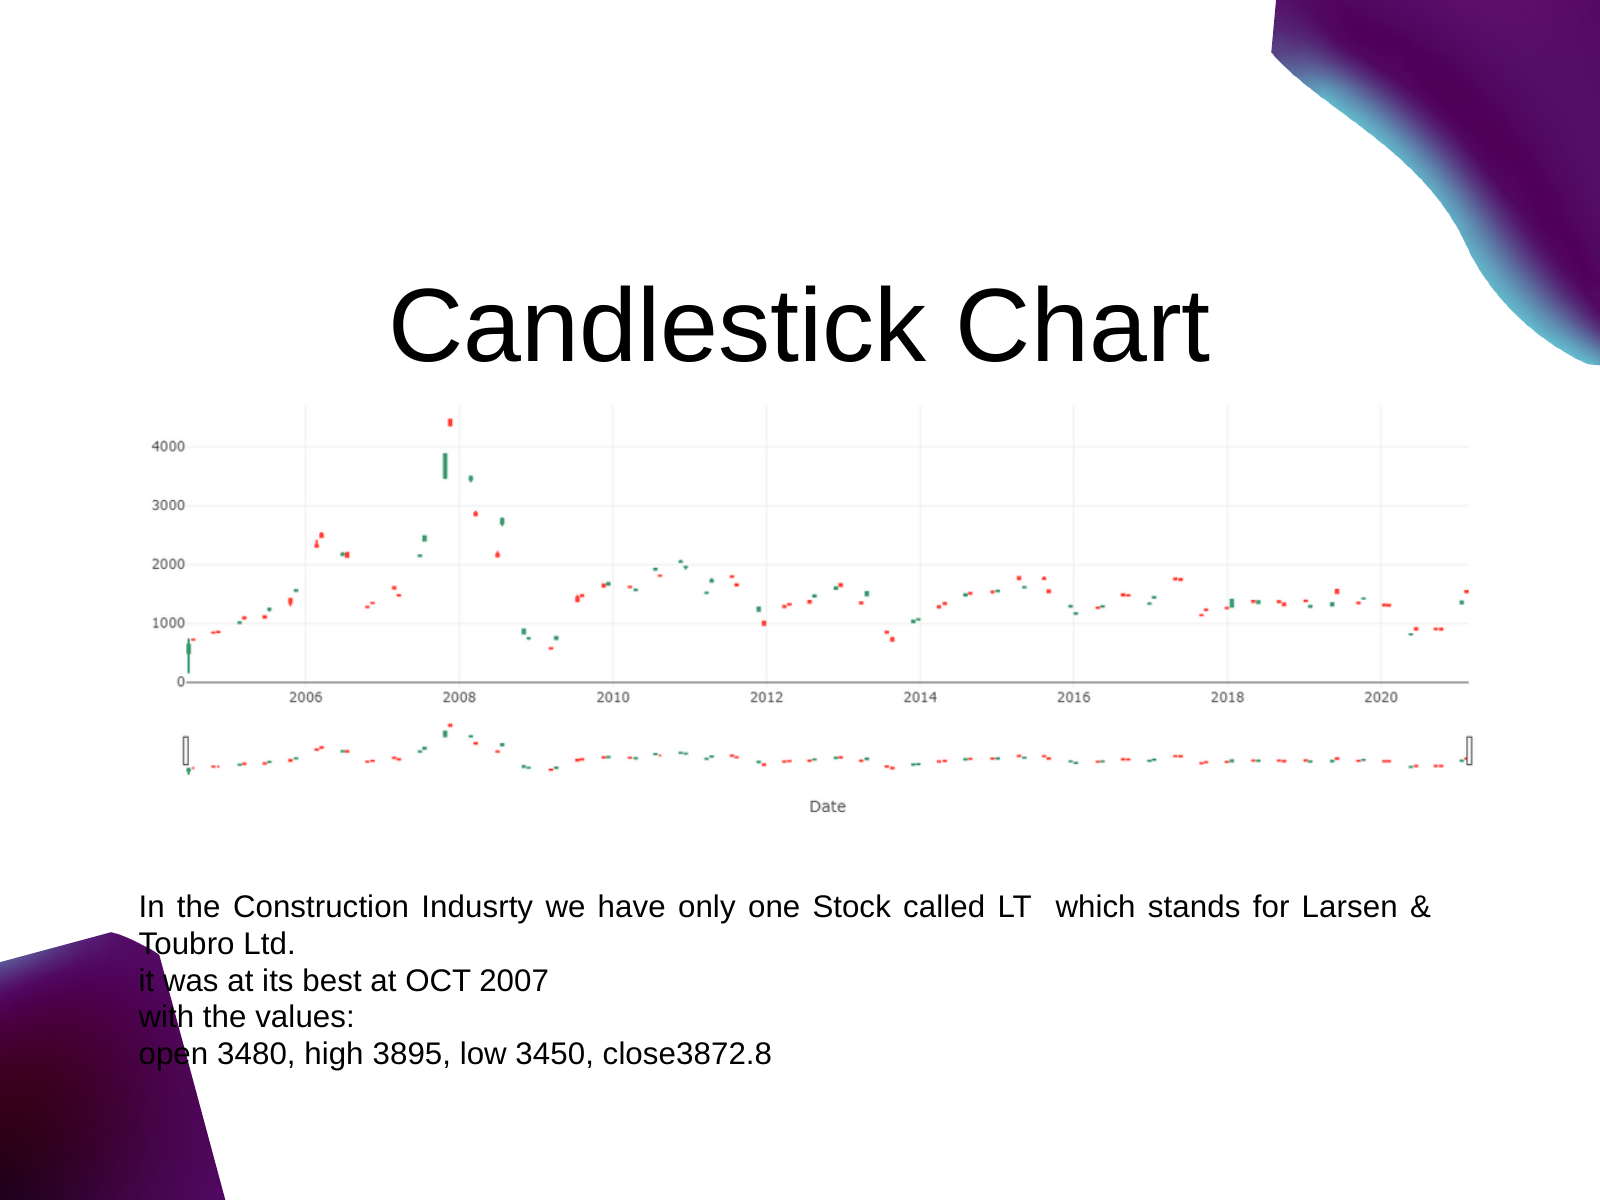

Candlestick Chart

In the Construction Indusrty we have only one Stock called LT  which stands for Larsen & Toubro Ltd.
it was at its best at OCT 2007
with the values:
open 3480, high 3895, low 3450, close3872.8